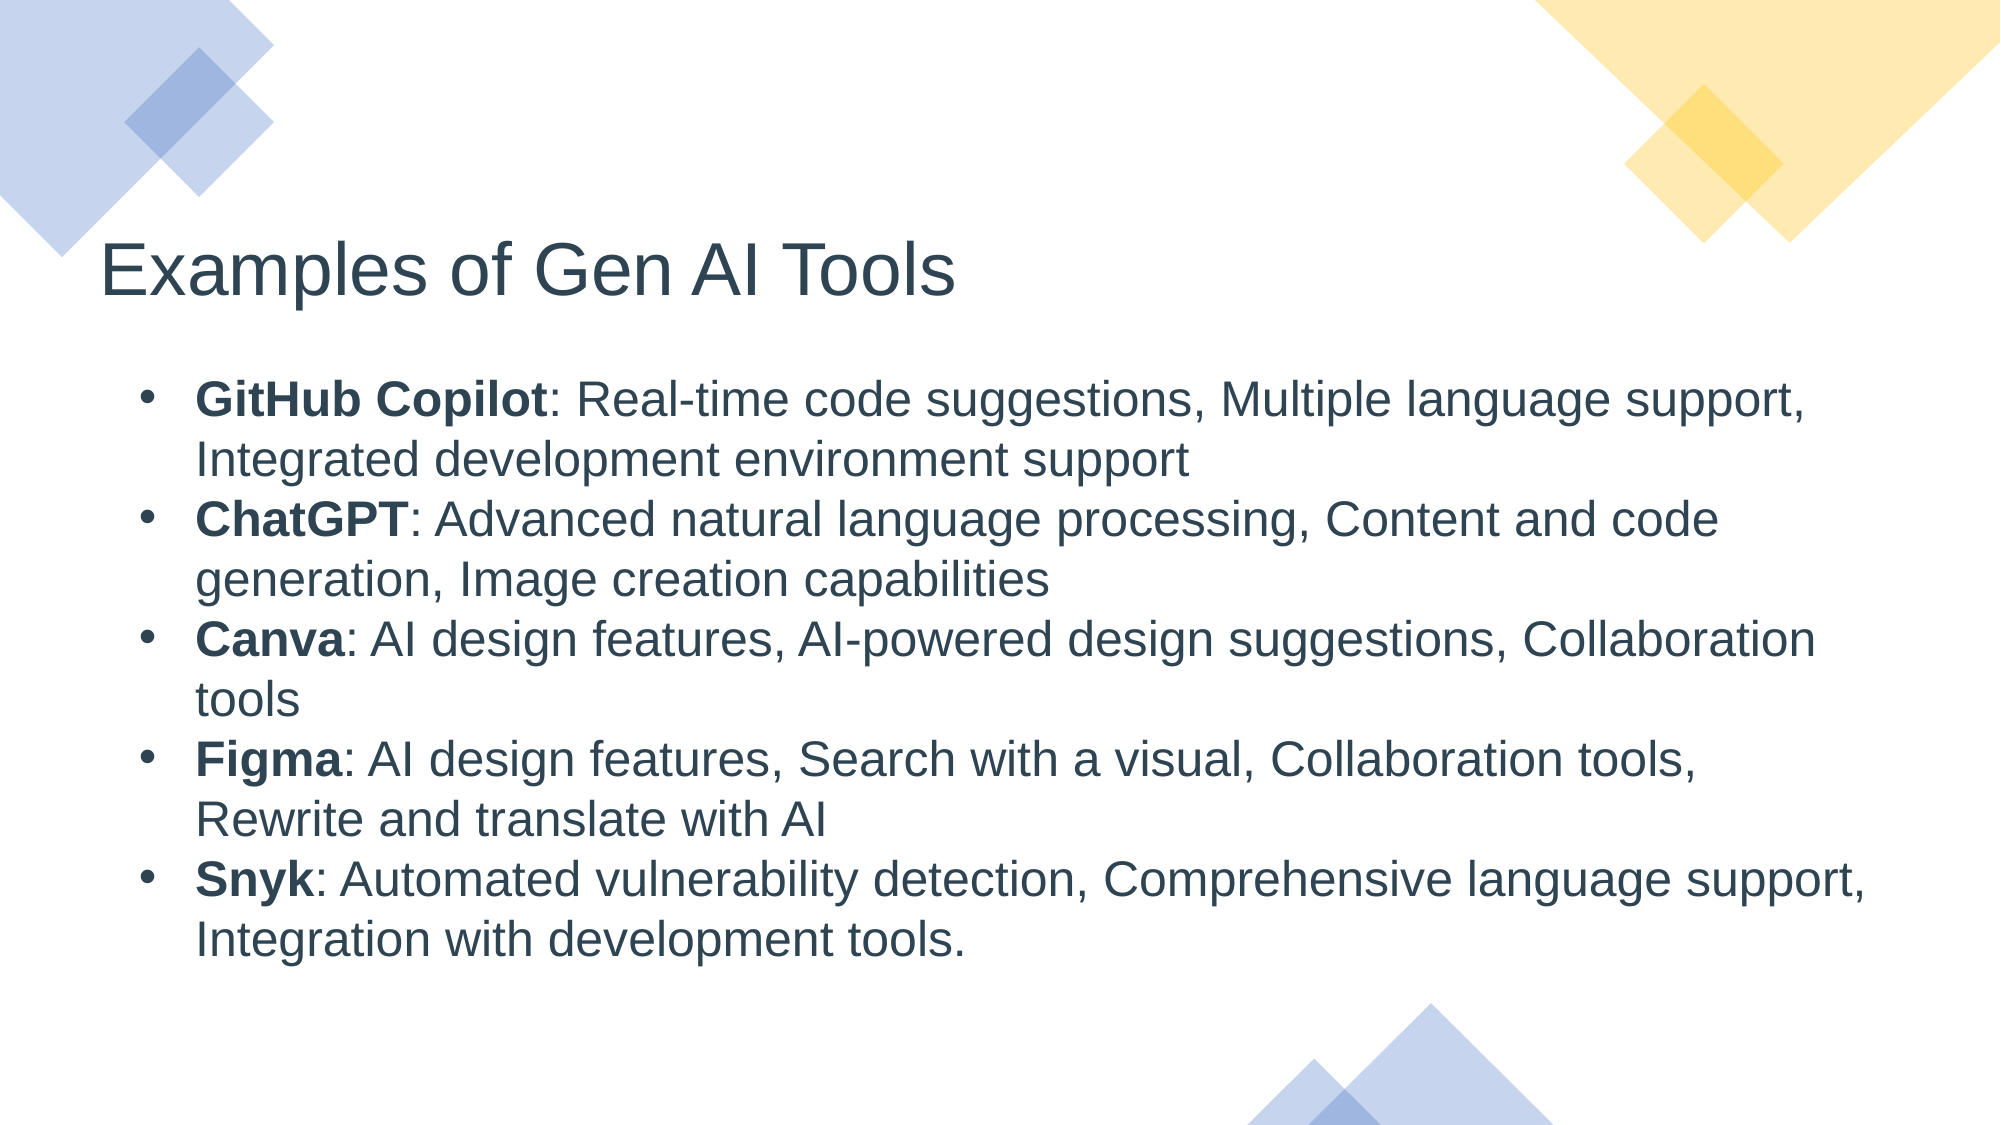

Examples of Gen AI Tools
GitHub Copilot: Real-time code suggestions, Multiple language support, Integrated development environment support
ChatGPT: Advanced natural language processing, Content and code generation, Image creation capabilities
Canva: AI design features, AI-powered design suggestions, Collaboration tools
Figma: AI design features, Search with a visual, Collaboration tools, Rewrite and translate with AI
Snyk: Automated vulnerability detection, Comprehensive language support, Integration with development tools.